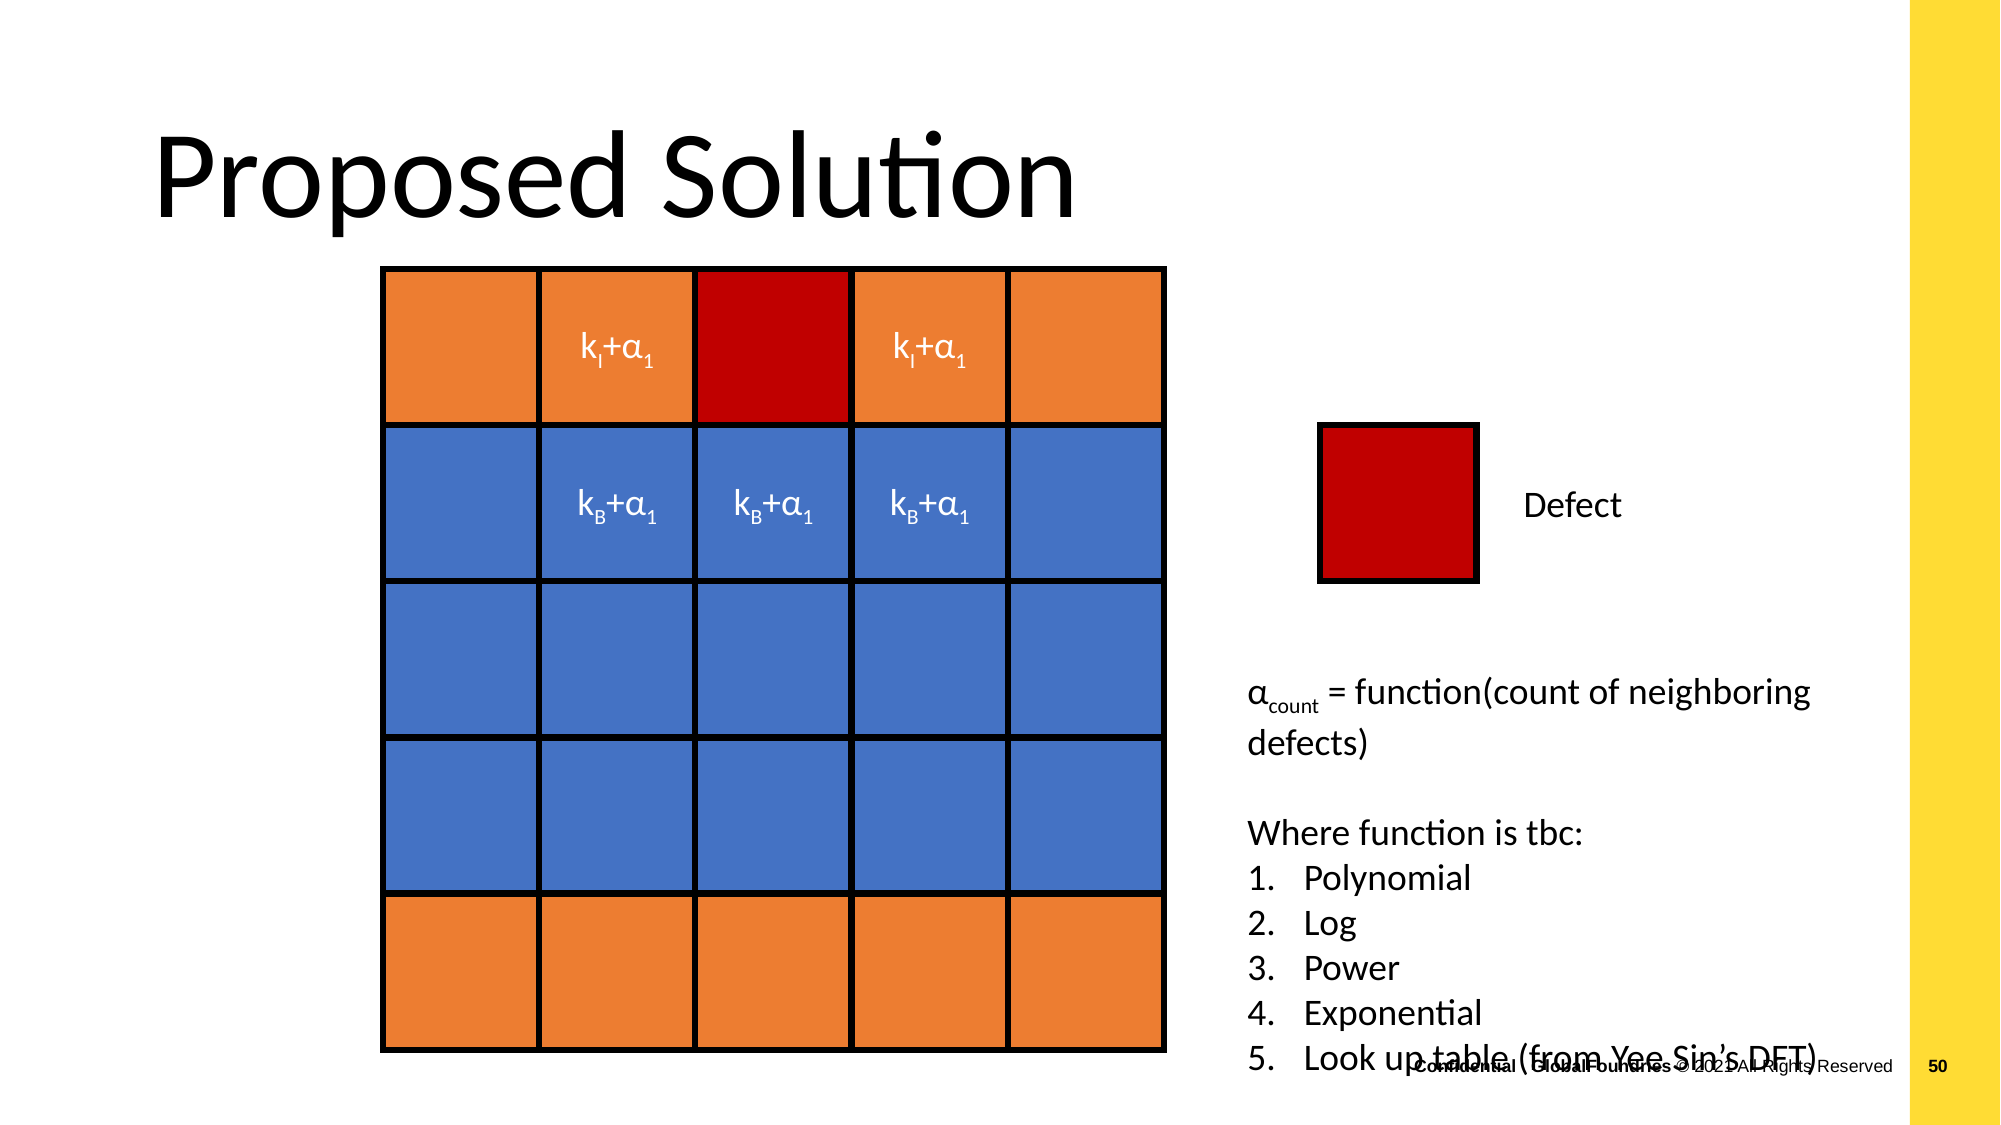

Proposed Solution

kI+α1

kI+α1

kB+α1
kB+α1
kB+α1

Defect

αcount = function(count of neighboring defects)

Where function is tbc:
Polynomial
Log
Power
Exponential
Look up table (from Yee Sin’s DFT)